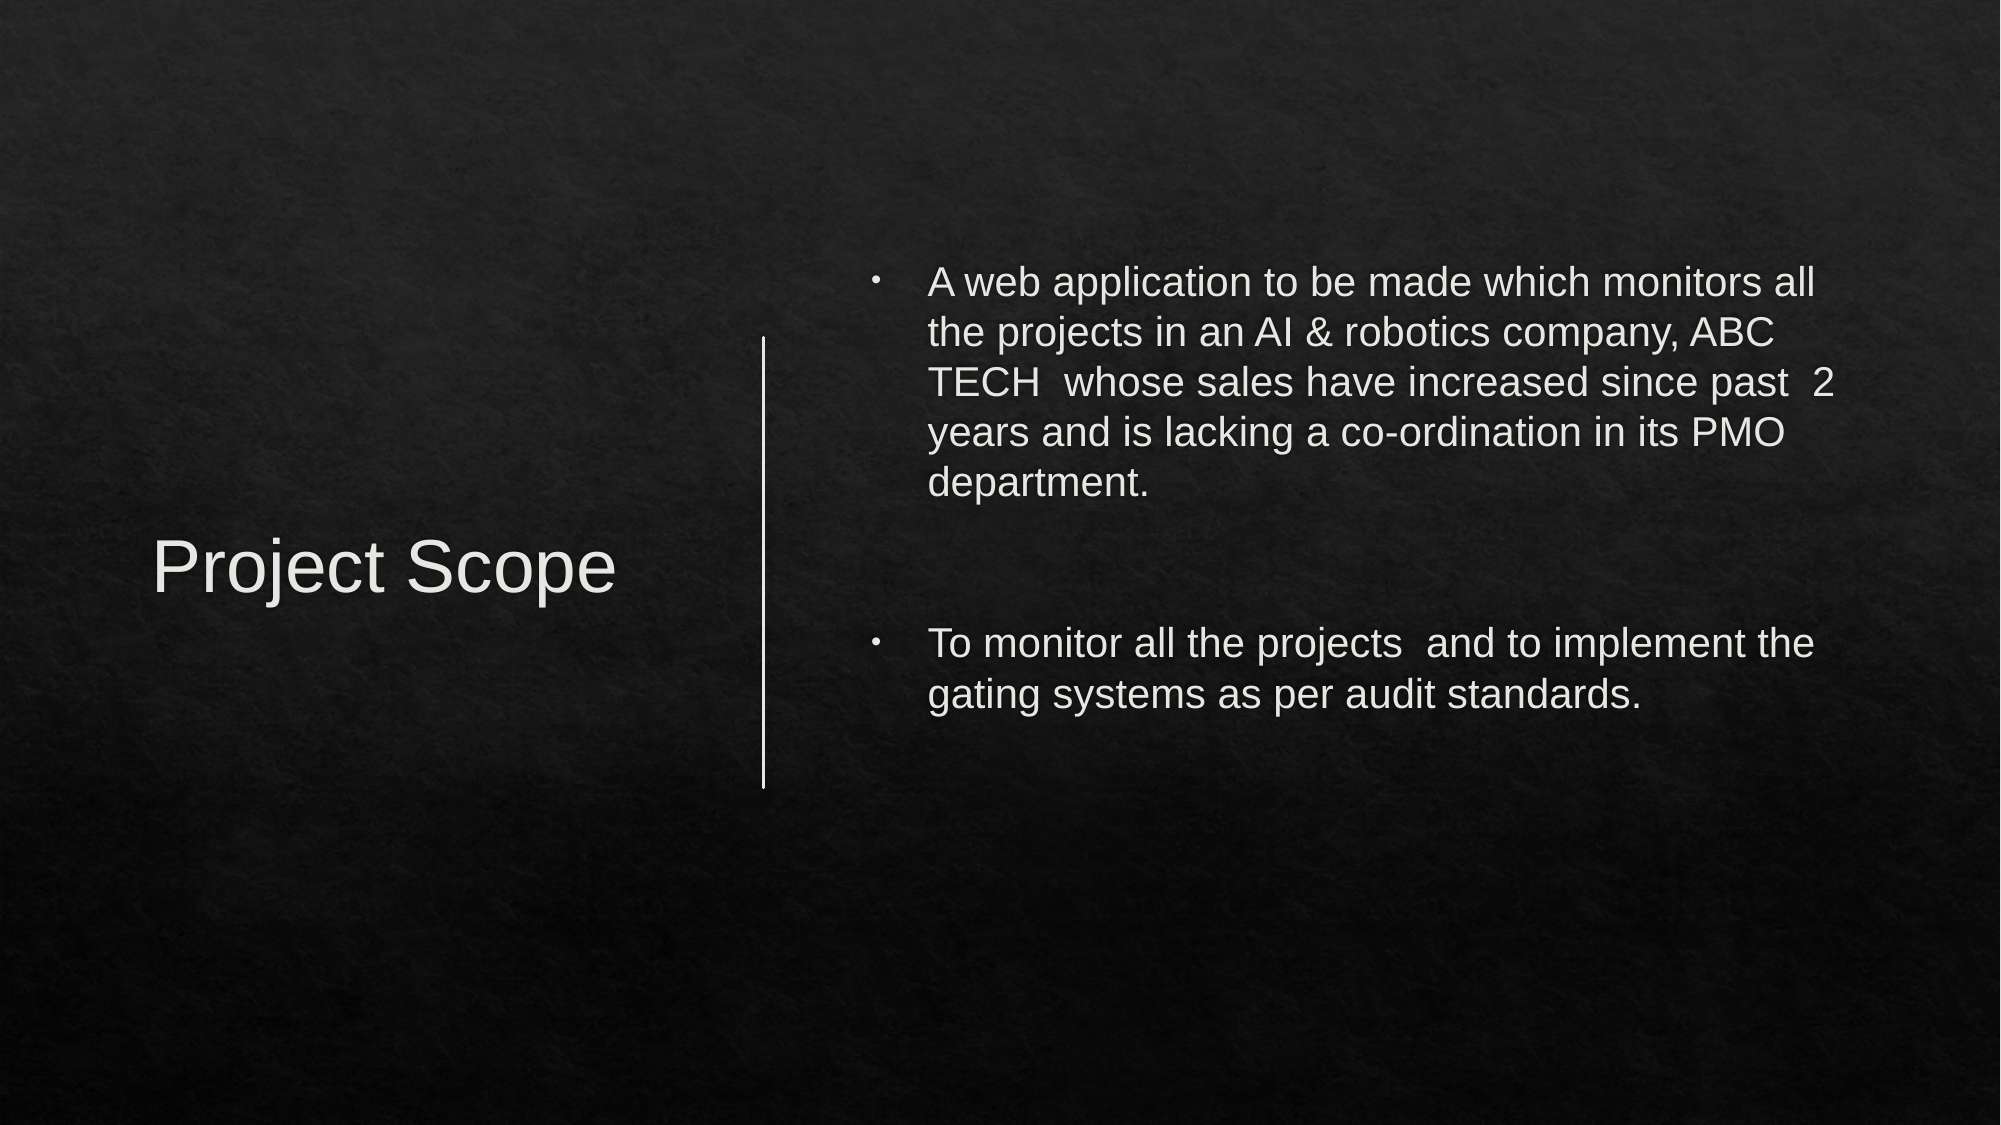

# Project Scope
A web application to be made which monitors all the projects in an AI & robotics company, ABC TECH  whose sales have increased since past  2 years and is lacking a co-ordination in its PMO department.

To monitor all the projects  and to implement the gating systems as per audit standards.